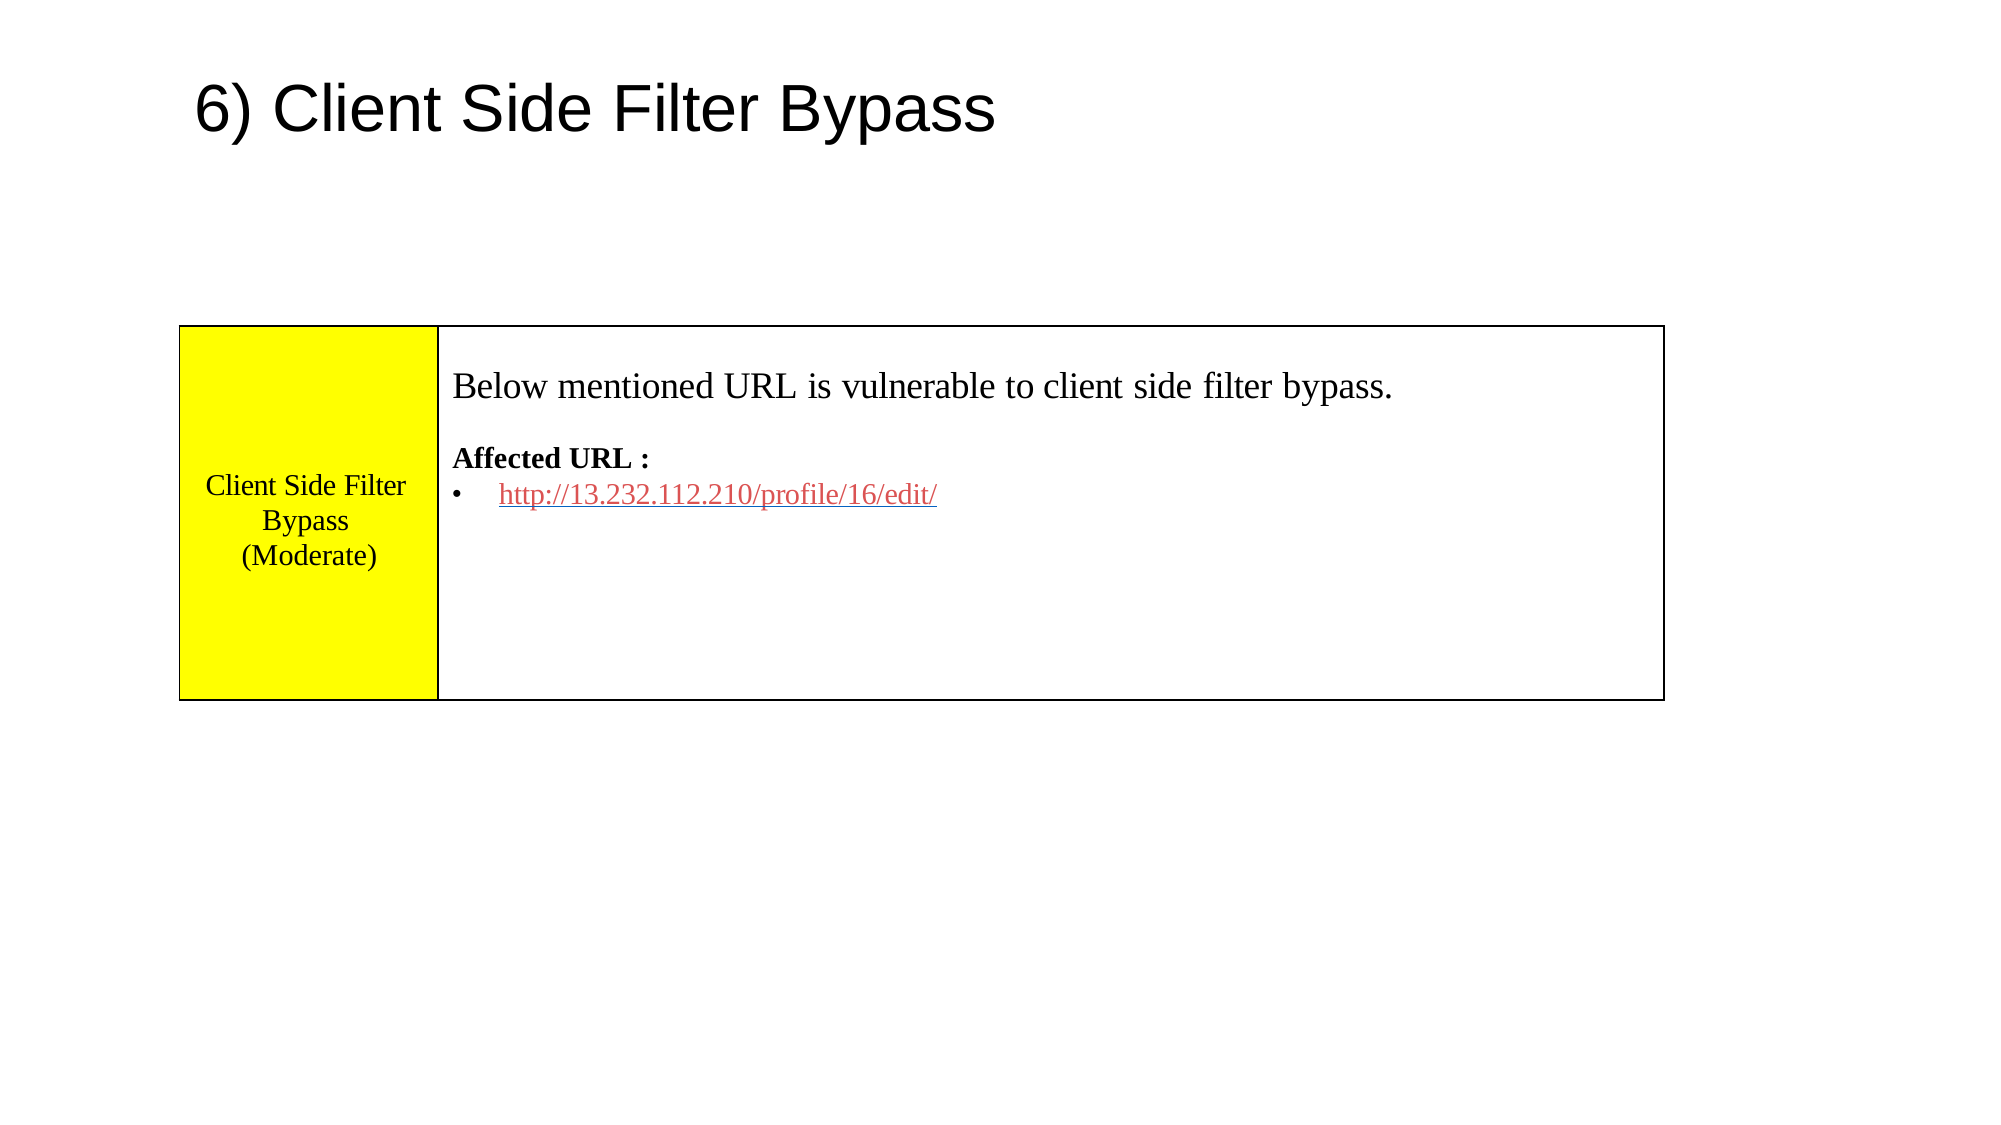

6) Client Side Filter Bypass
| Client Side Filter Bypass (Moderate) | Below mentioned URL is vulnerable to client side filter bypass. Affected URL : http://13.232.112.210/profile/16/edit/ |
| --- | --- |